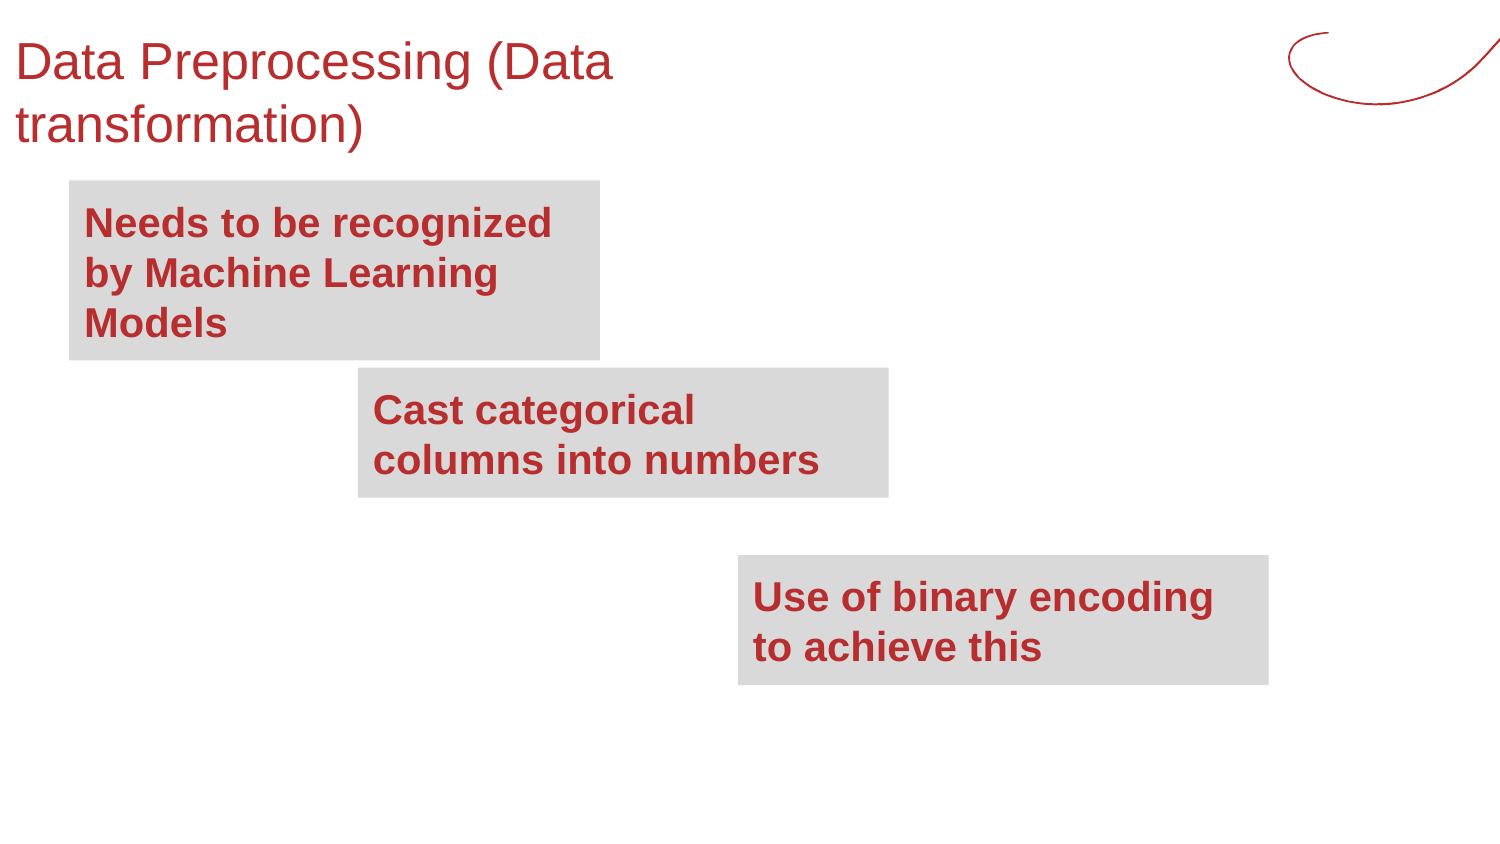

# Data Preprocessing (Data transformation)
Needs to be recognized by Machine Learning Models
Cast categorical columns into numbers
Use of binary encoding to achieve this